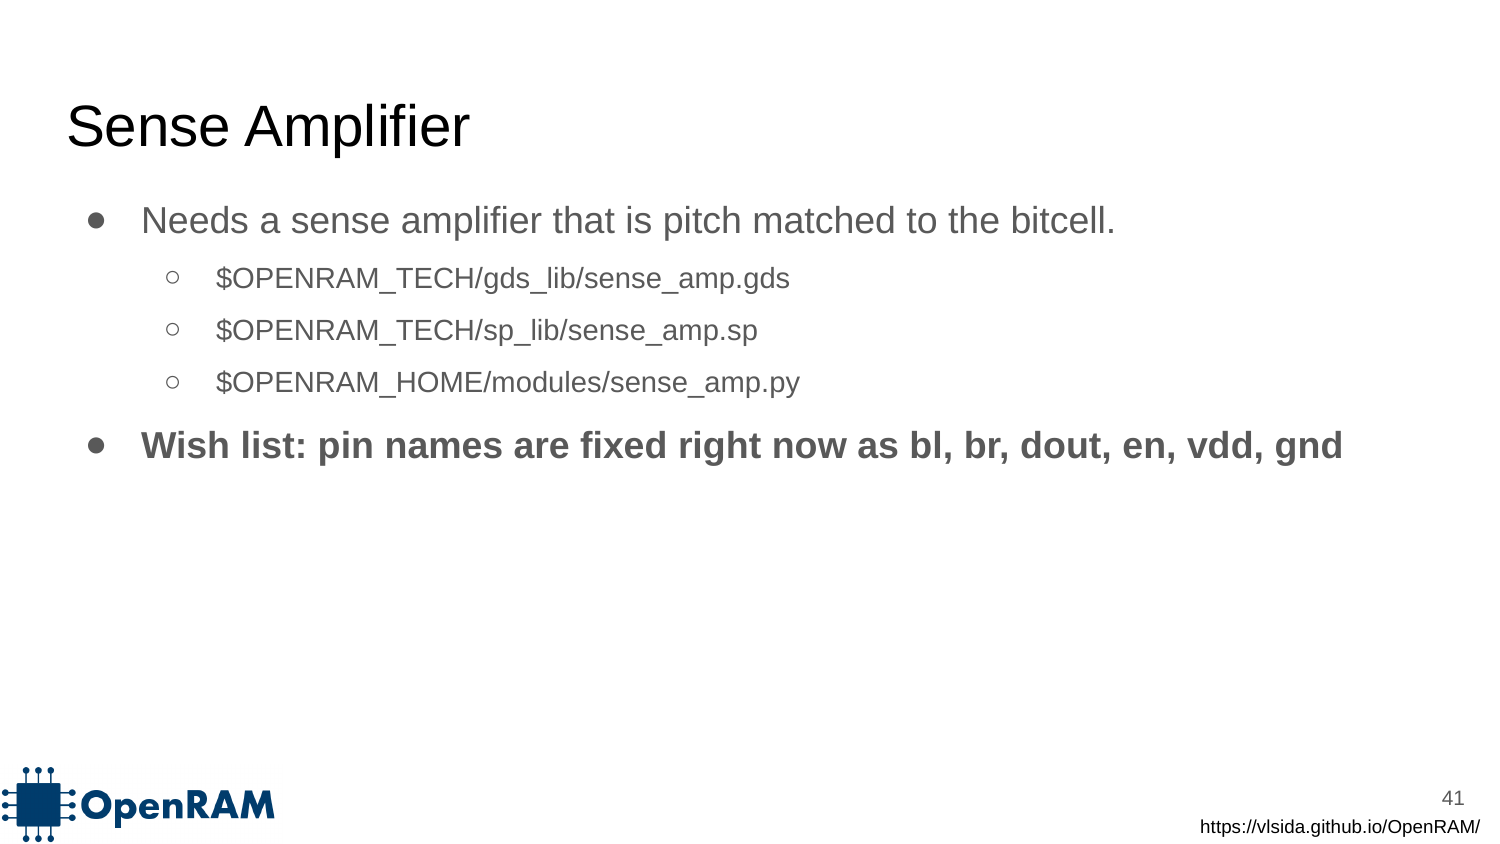

# Sense Amplifier
Needs a sense amplifier that is pitch matched to the bitcell.
$OPENRAM_TECH/gds_lib/sense_amp.gds
$OPENRAM_TECH/sp_lib/sense_amp.sp
$OPENRAM_HOME/modules/sense_amp.py
Wish list: pin names are fixed right now as bl, br, dout, en, vdd, gnd

41